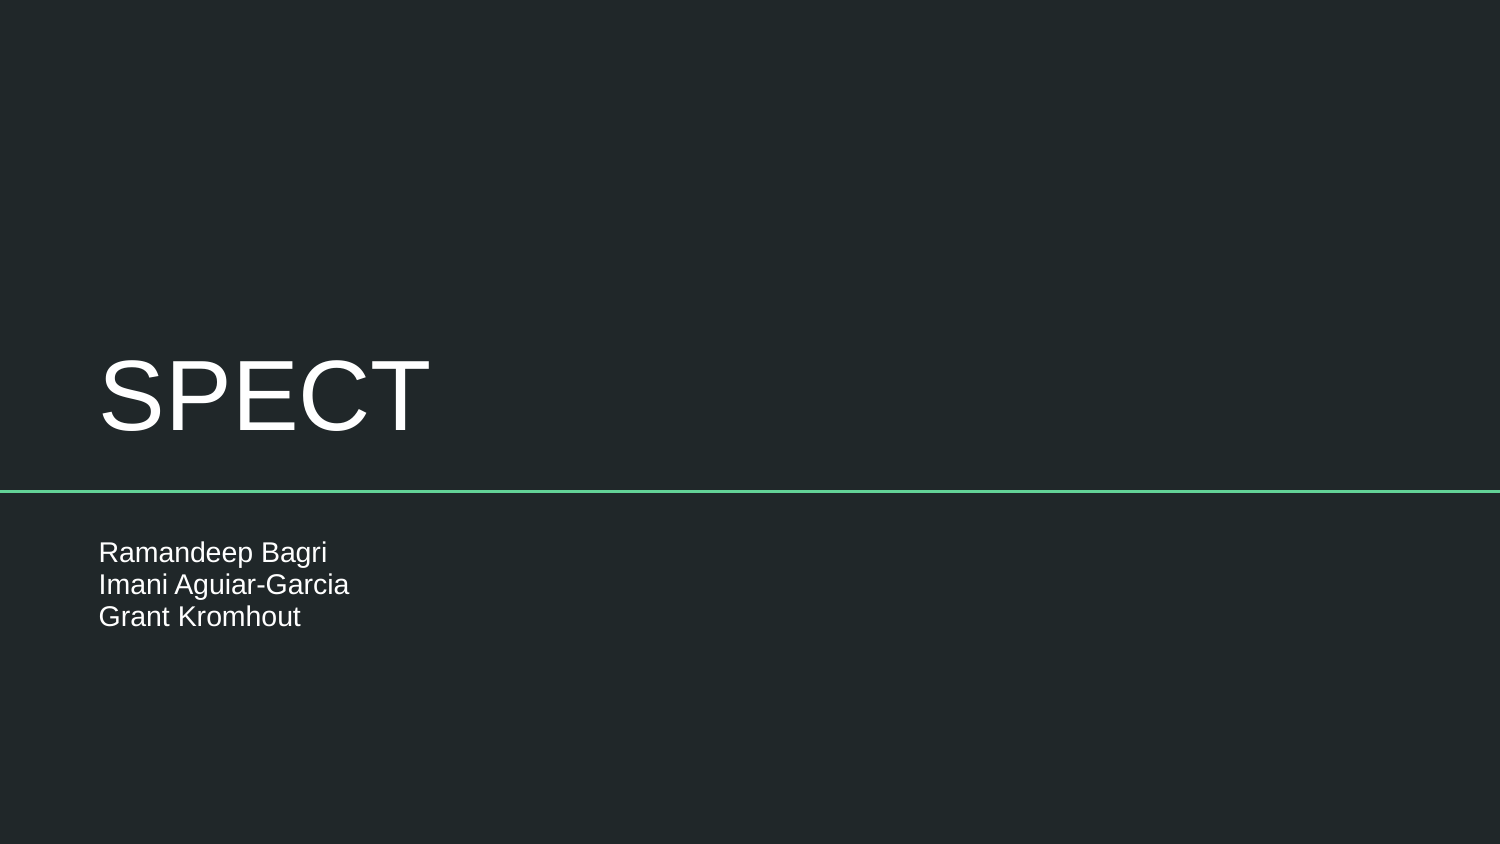

# SPECT
Ramandeep Bagri
Imani Aguiar-Garcia
Grant Kromhout